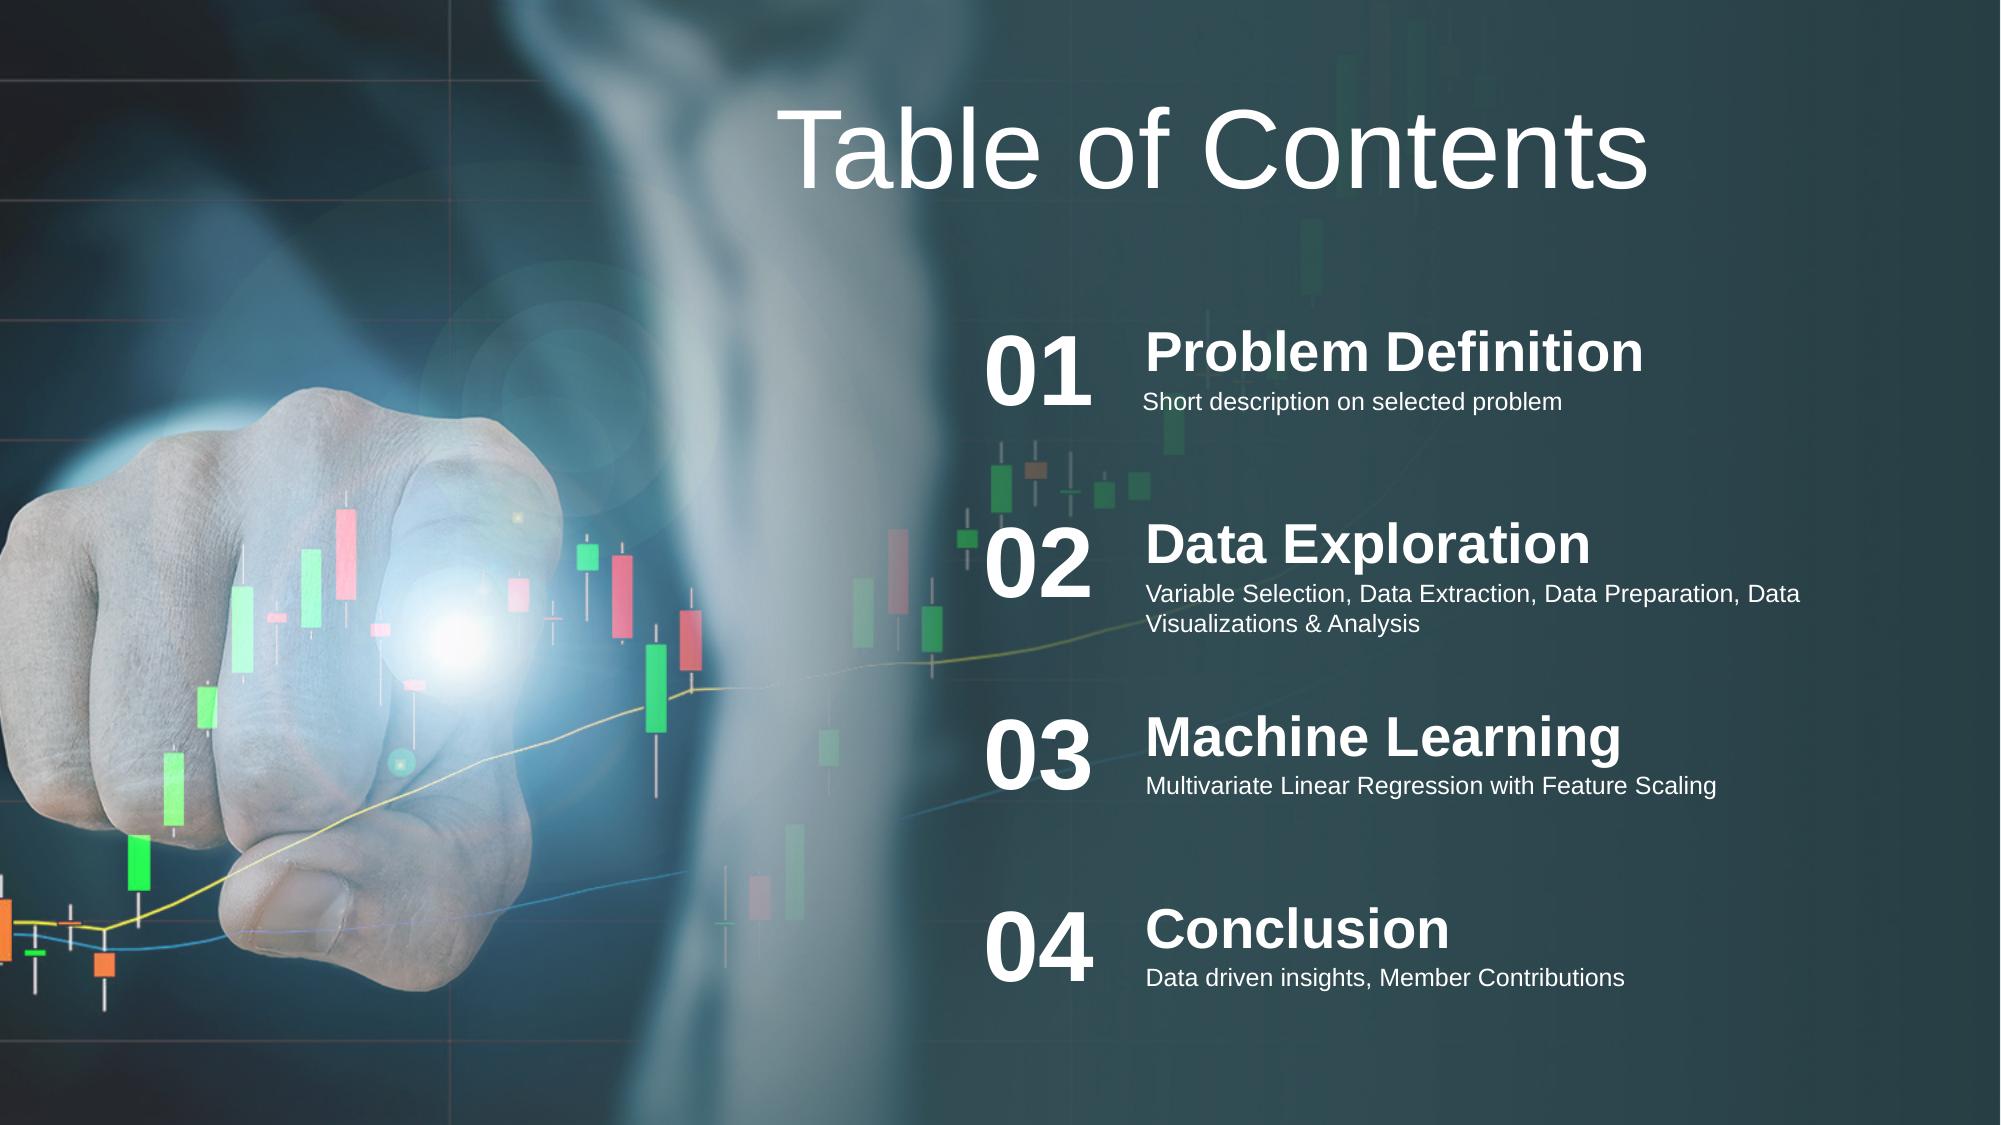

Table of Contents
01
Problem Definition
02
Data Exploration
Variable Selection, Data Extraction, Data Preparation, Data Visualizations & Analysis
03
Machine Learning
Multivariate Linear Regression with Feature Scaling
04
Conclusion
Data driven insights, Member Contributions
Short description on selected problem